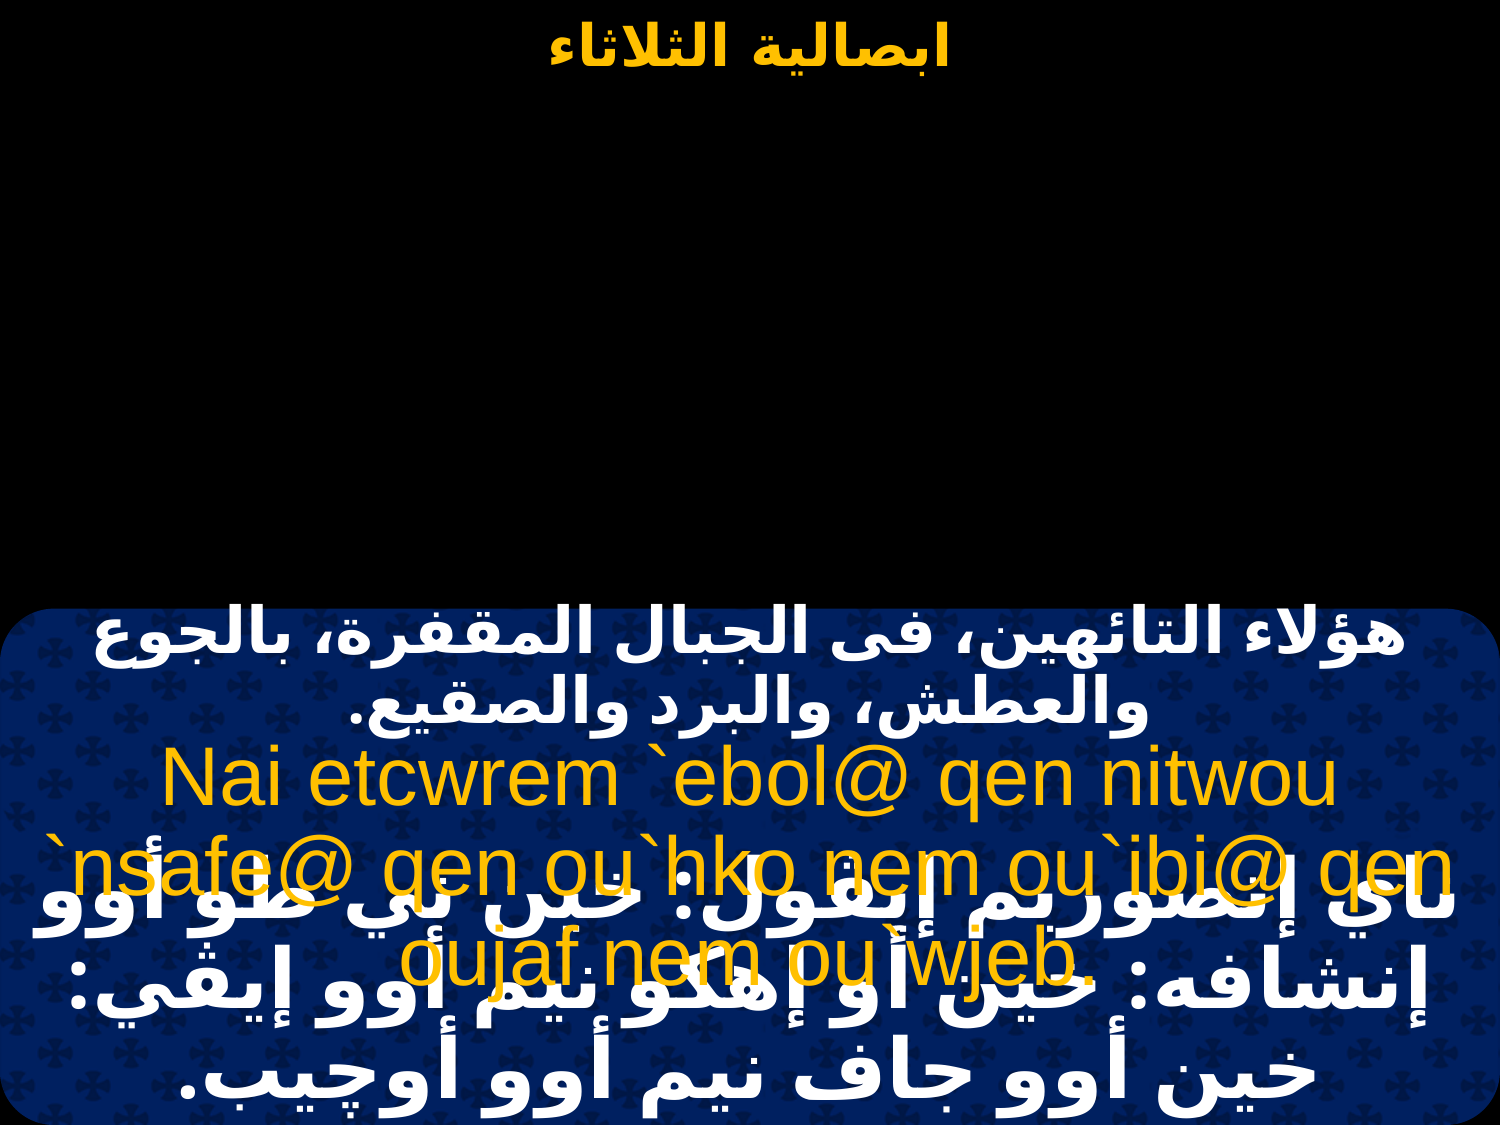

#
هؤلاء التائهين، فى الجبال المقفرة، بالجوع والعطش، والبرد والصقيع.
Nai etcwrem `ebol@ qen nitwou `nsafe@ qen ou`hko nem ou`ibi@ qen oujaf nem ou`wjeb.
ناي إتصوريم إيڤول: خين ني طو أوو إنشافه: خين أو إهكو نيم أوو إيڤي: خين أوو جاف نيم أوو أوچيب.